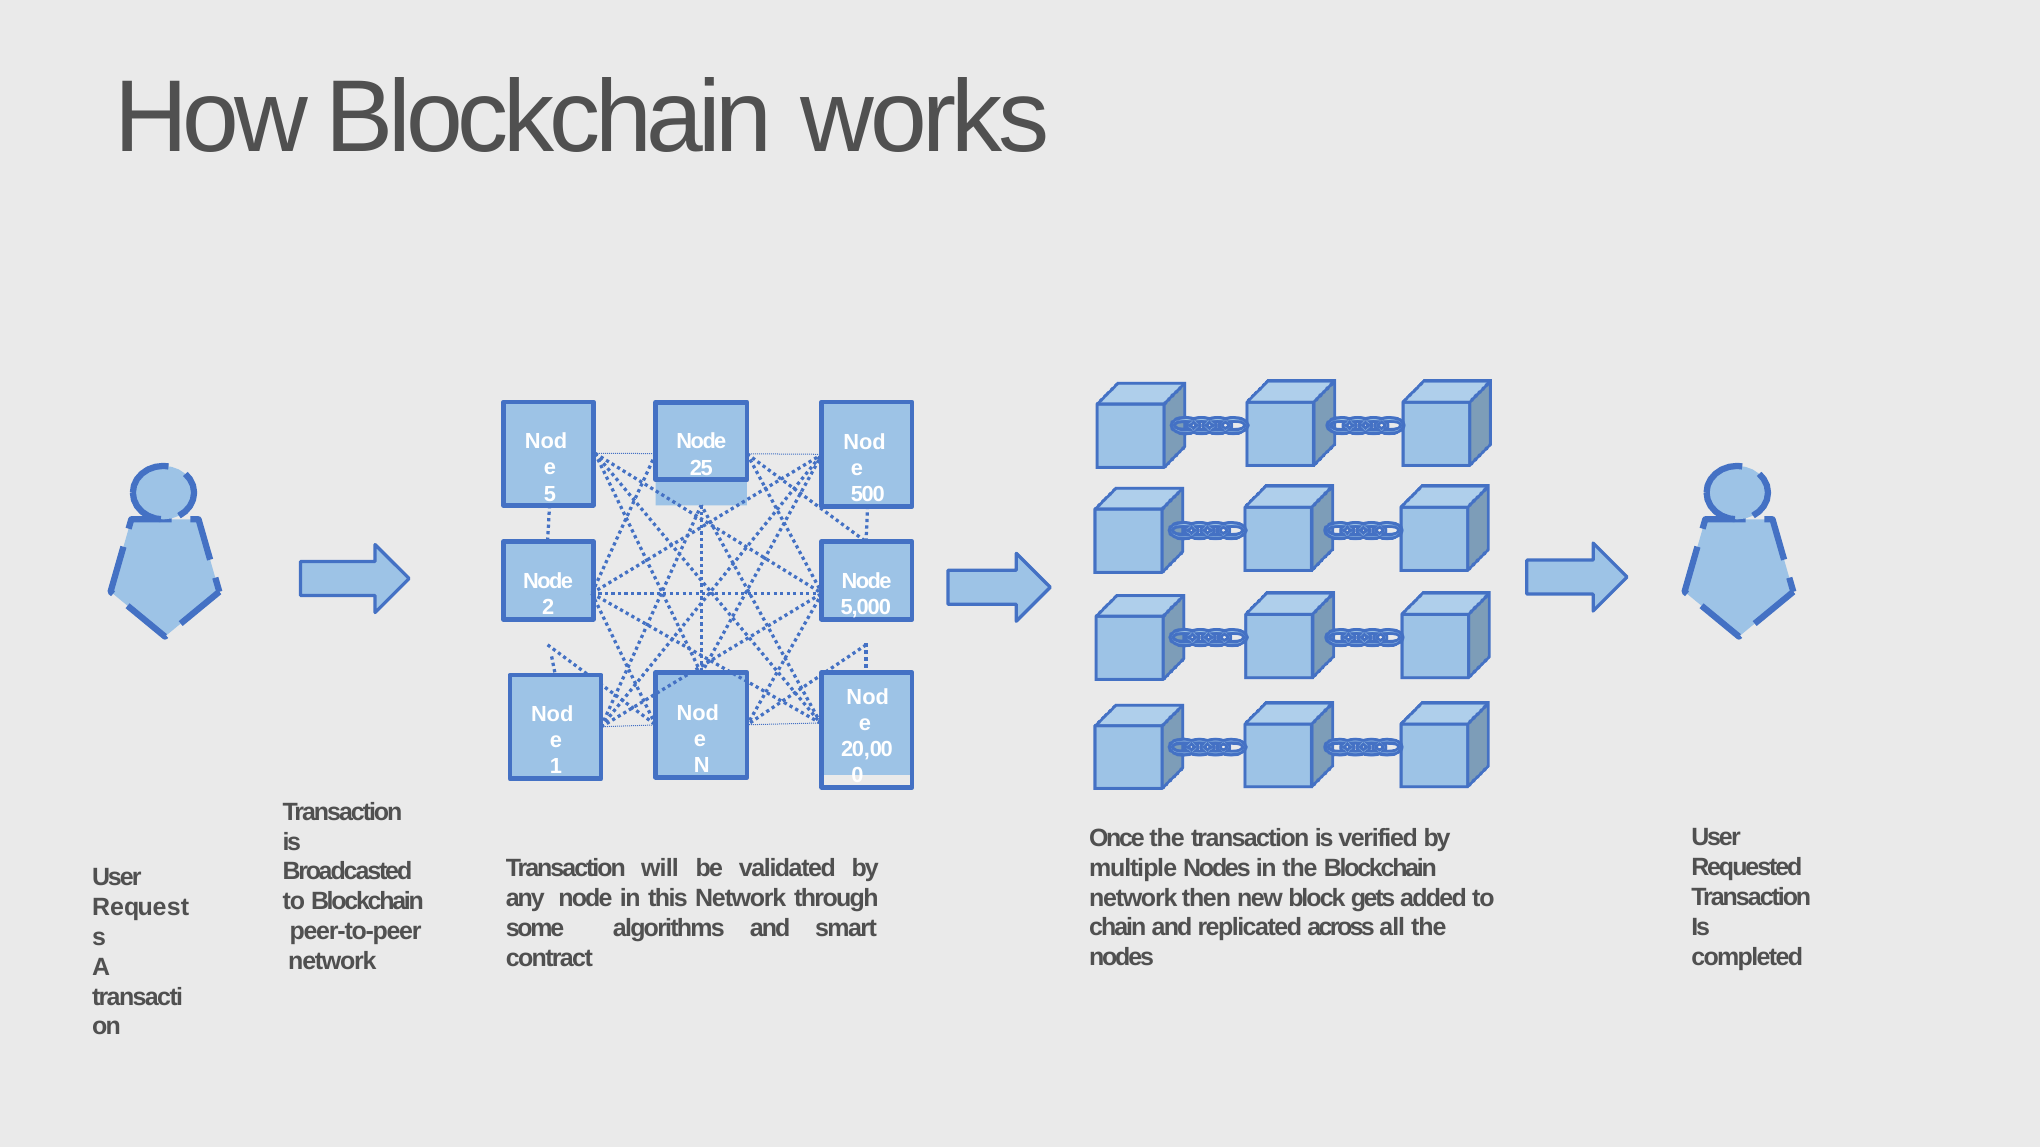

# How Blockchain works

Node  5

Node
25

Node  500

Node
2

Node
5,000

Node  N
Node  20,00
0

Node  1

Transaction is  Broadcasted  to Blockchain  peer-to-peer  network
User  Requested  Transaction  Is completed
Once the transaction is verified by  multiple Nodes in the Blockchain  network then new block gets added to  chain and replicated across all the nodes
Transaction will be validated by any  node in this Network through some  algorithms and smart contract
User  Requests
A transaction